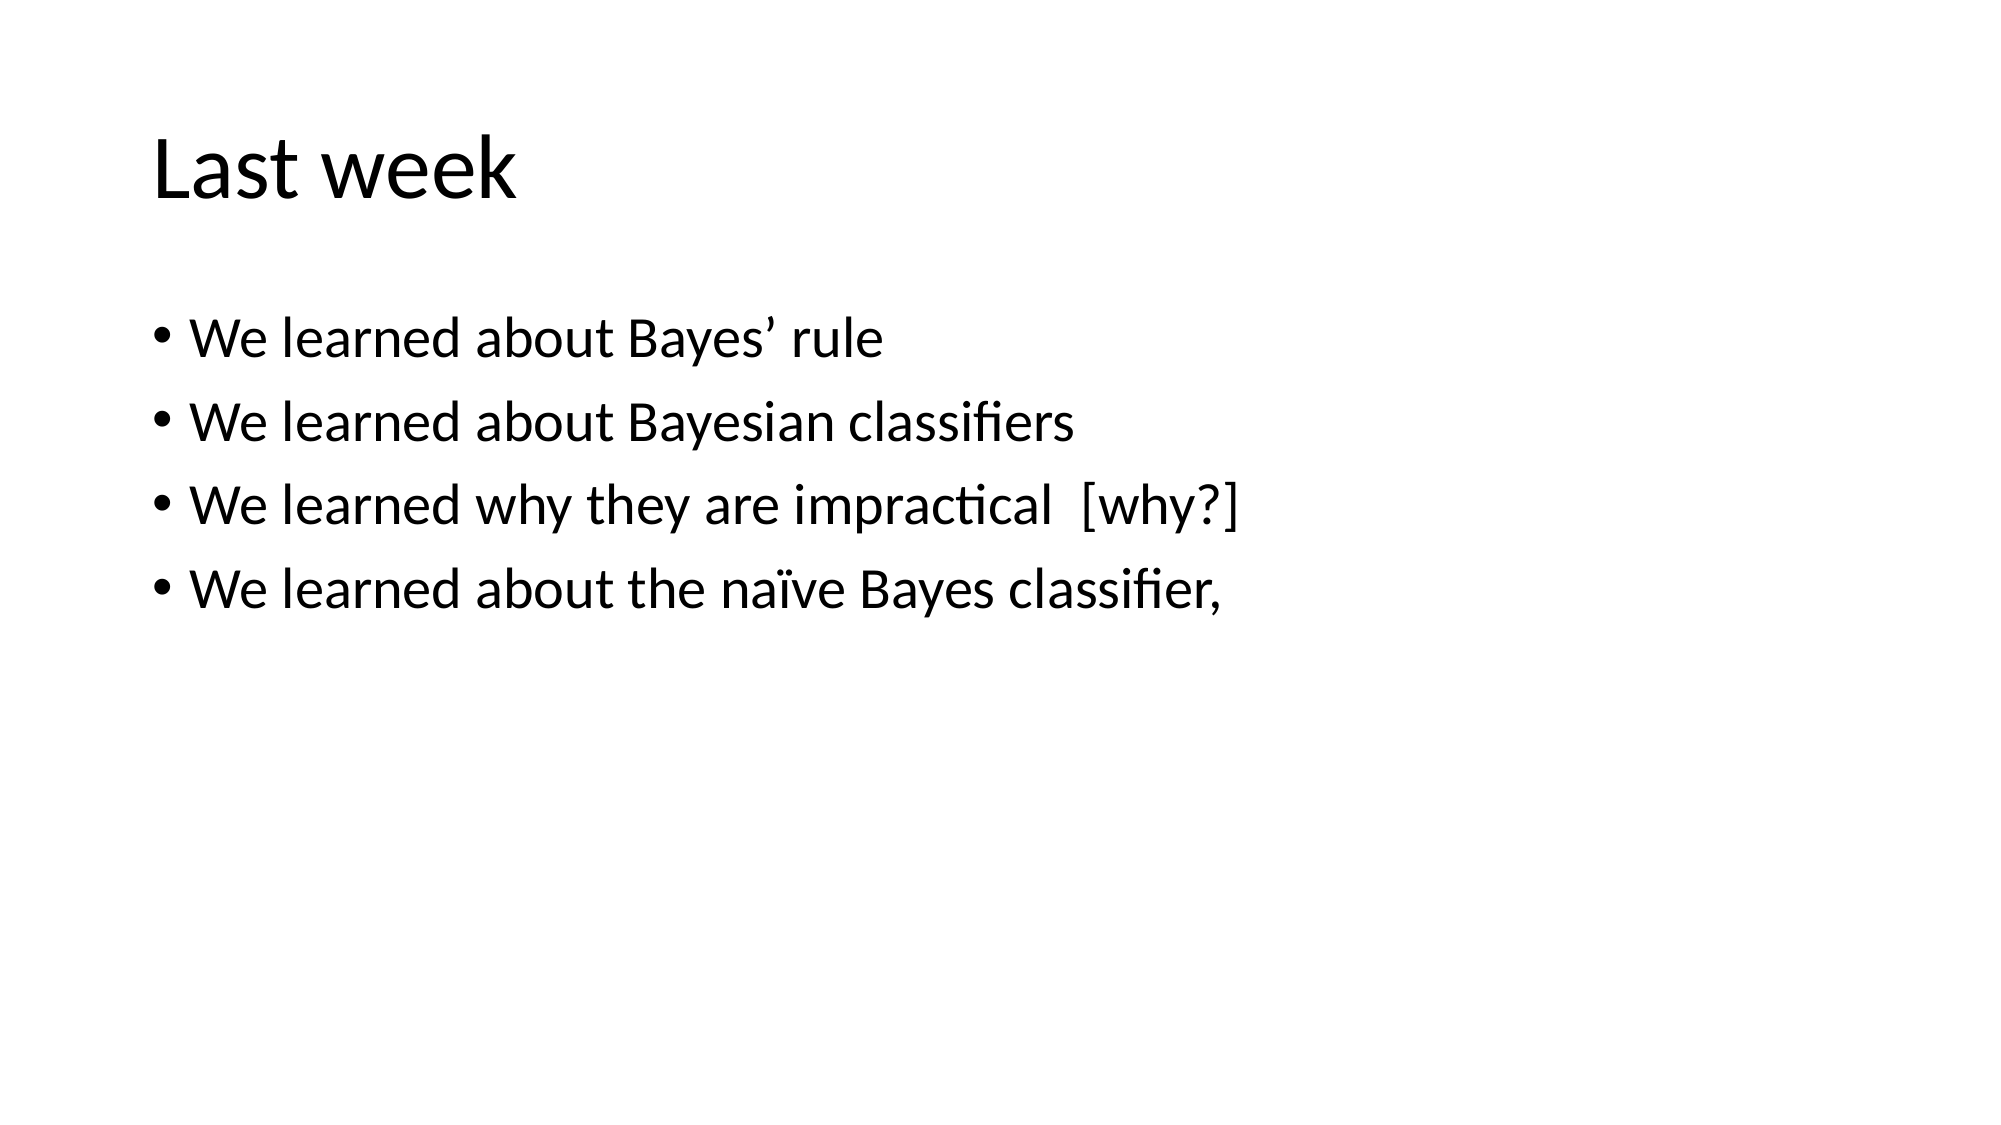

# Last week
We learned about Bayes’ rule
We learned about Bayesian classifiers
We learned why they are impractical  [why?]
We learned about the naïve Bayes classifier,